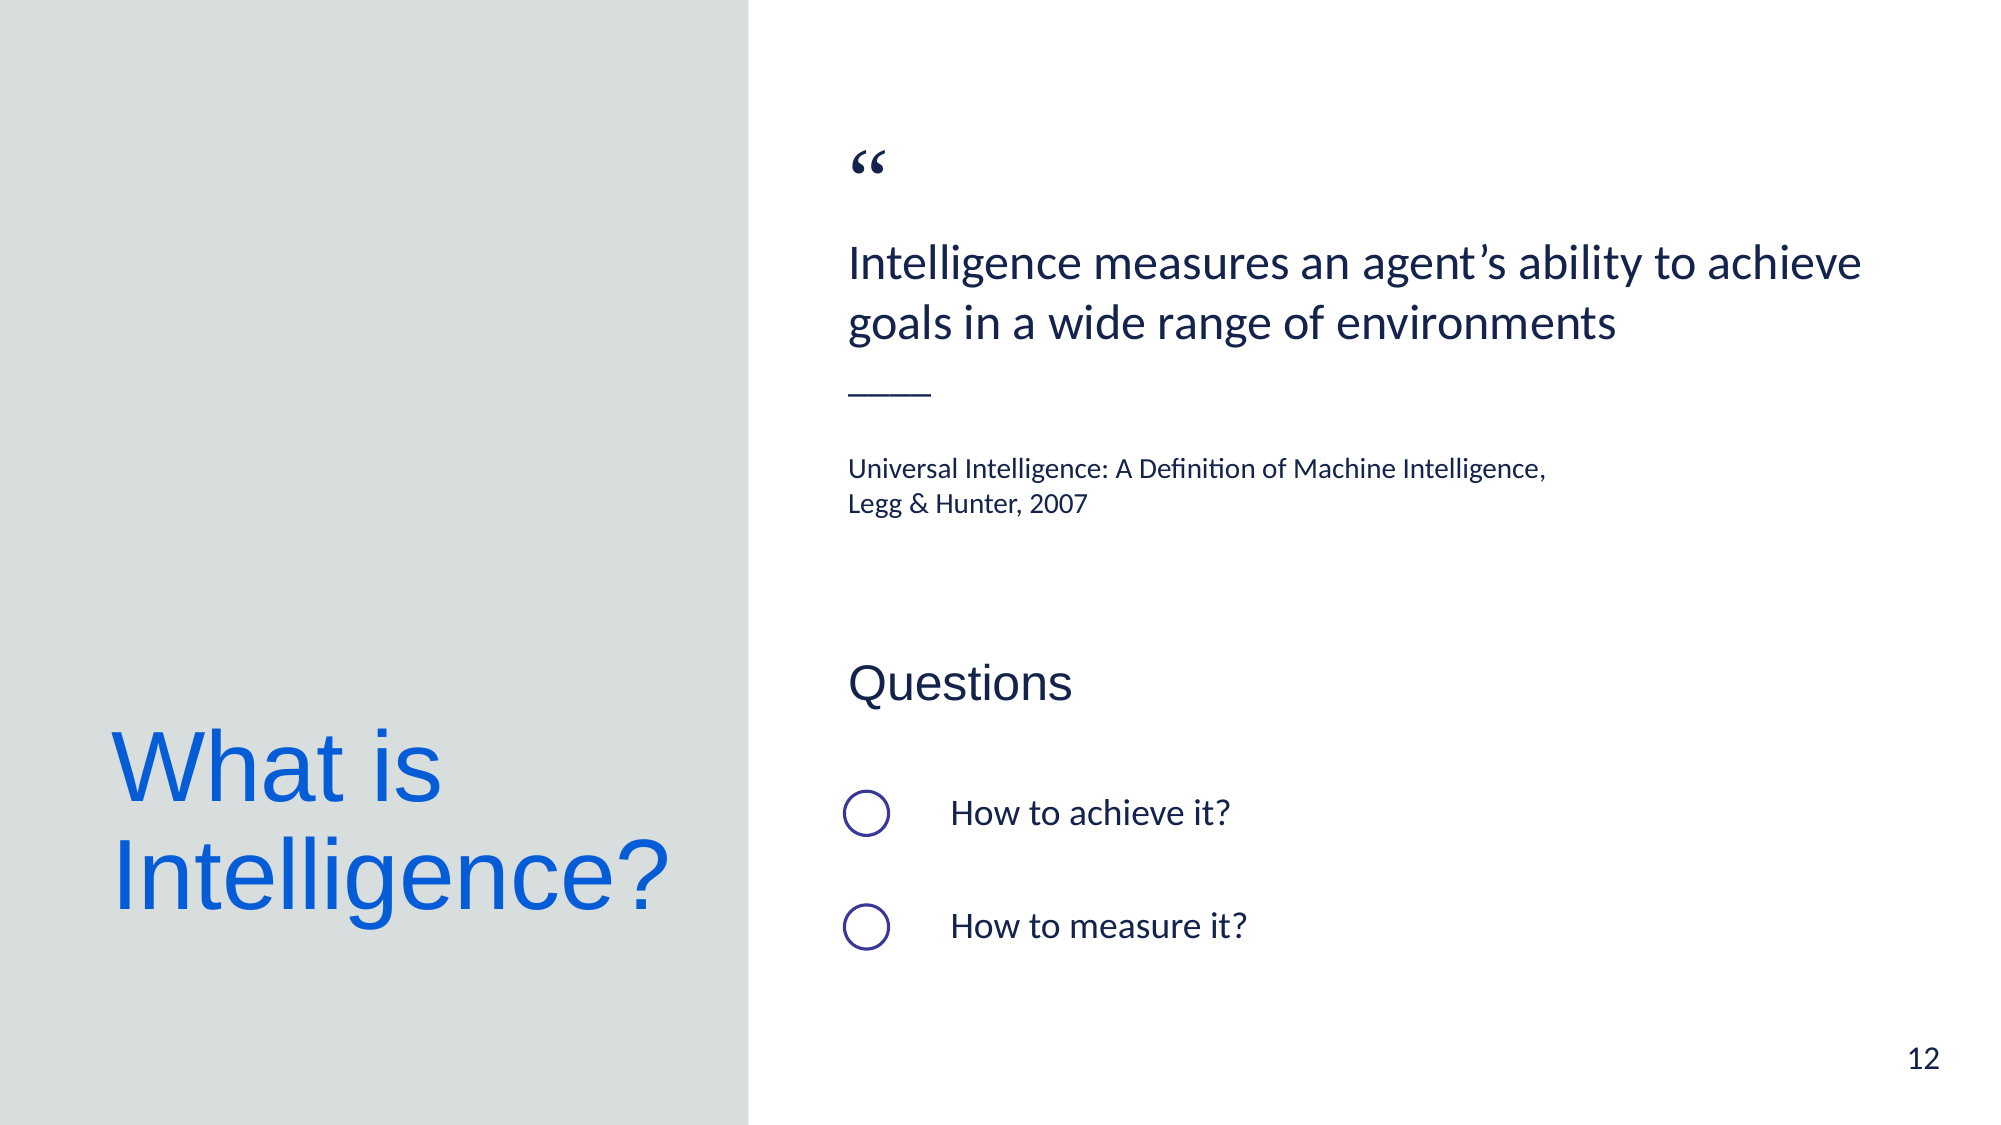

“
Intelligence measures an agent’s ability to achieve goals in a wide range of environments
____

Universal Intelligence: A Definition of Machine Intelligence,
Legg & Hunter, 2007

What is Intelligence?
Questions
How to achieve it?

How to measure it?

12